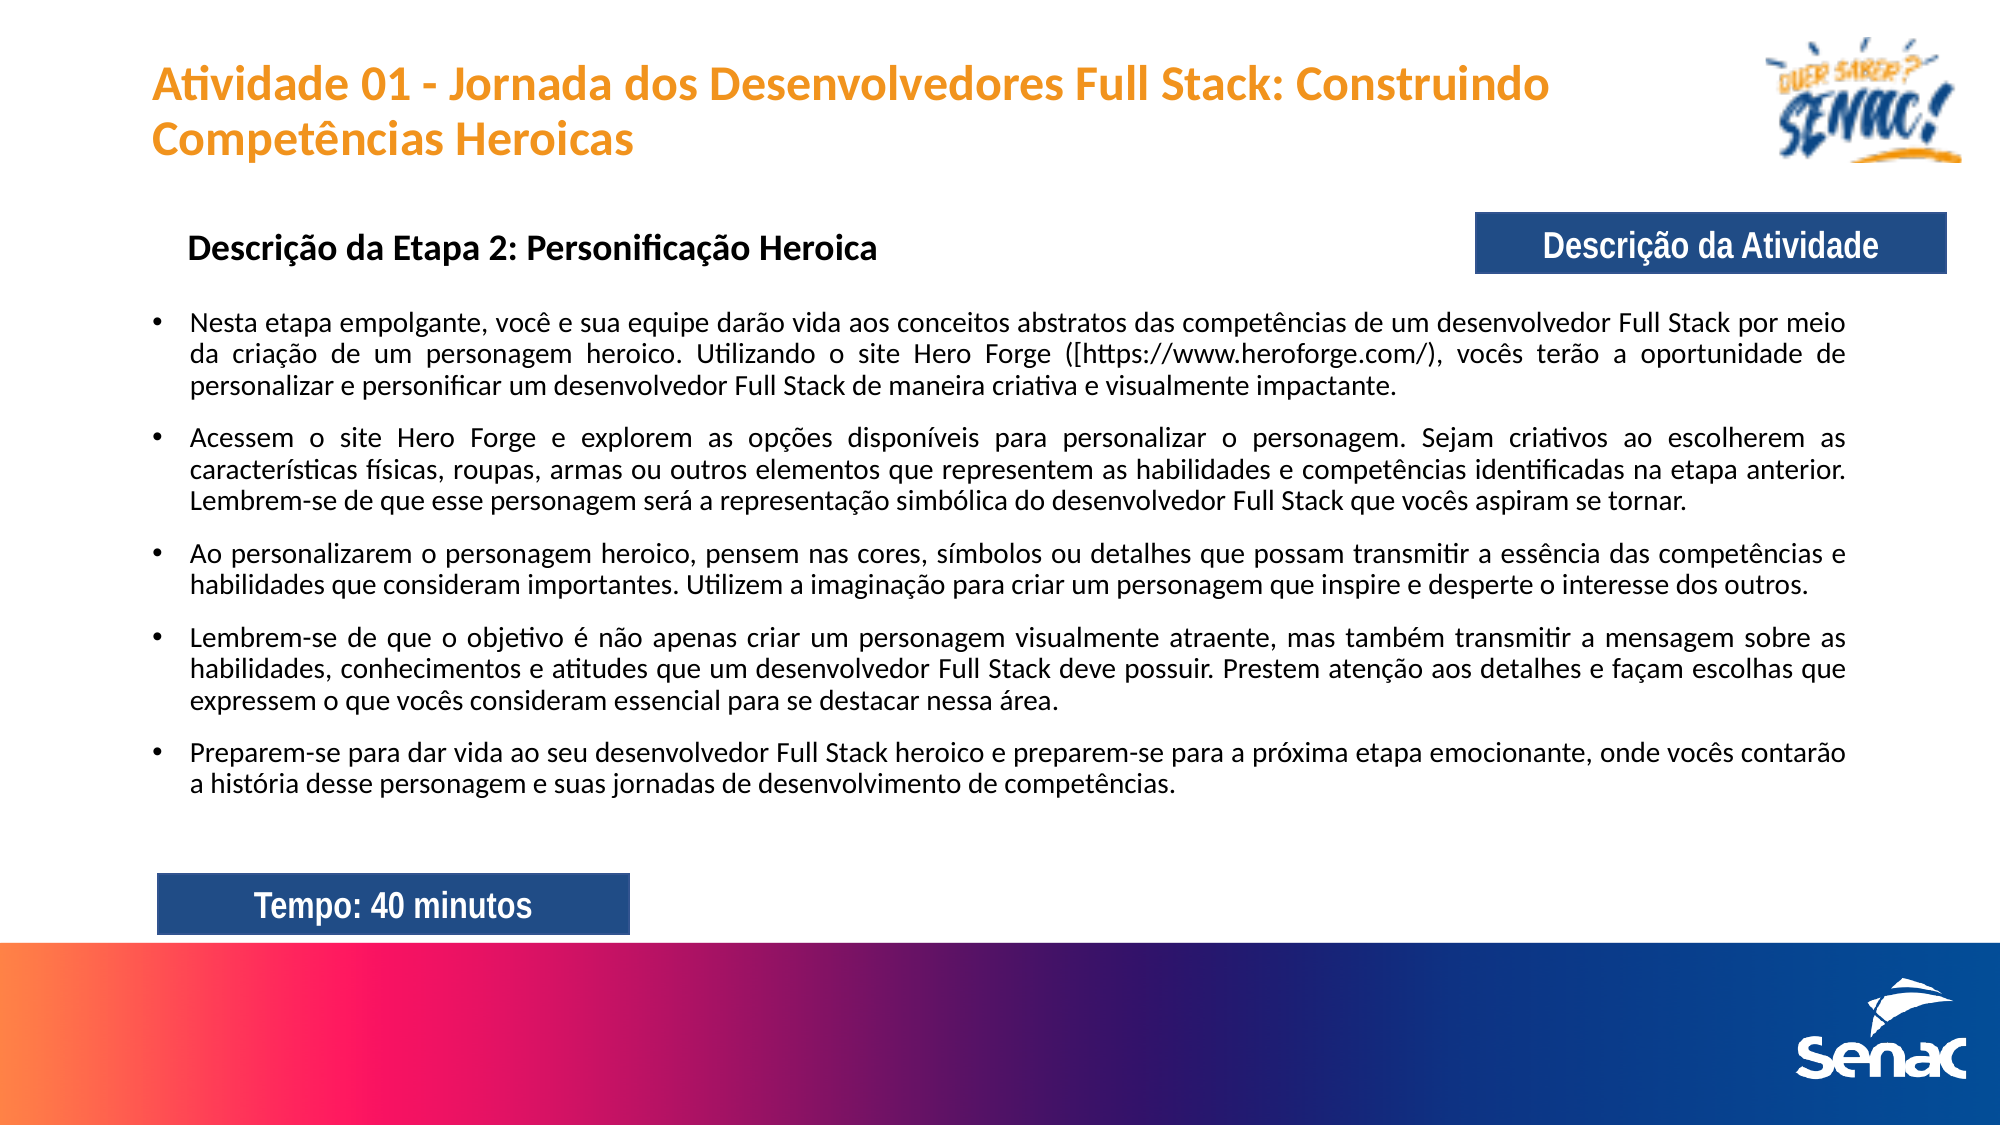

# Atividade 01 - Jornada dos Desenvolvedores Full Stack: Construindo Competências Heroicas
Descrição da Atividade
Descrição da Etapa 2: Personificação Heroica
Nesta etapa empolgante, você e sua equipe darão vida aos conceitos abstratos das competências de um desenvolvedor Full Stack por meio da criação de um personagem heroico. Utilizando o site Hero Forge ([https://www.heroforge.com/), vocês terão a oportunidade de personalizar e personificar um desenvolvedor Full Stack de maneira criativa e visualmente impactante.
Acessem o site Hero Forge e explorem as opções disponíveis para personalizar o personagem. Sejam criativos ao escolherem as características físicas, roupas, armas ou outros elementos que representem as habilidades e competências identificadas na etapa anterior. Lembrem-se de que esse personagem será a representação simbólica do desenvolvedor Full Stack que vocês aspiram se tornar.
Ao personalizarem o personagem heroico, pensem nas cores, símbolos ou detalhes que possam transmitir a essência das competências e habilidades que consideram importantes. Utilizem a imaginação para criar um personagem que inspire e desperte o interesse dos outros.
Lembrem-se de que o objetivo é não apenas criar um personagem visualmente atraente, mas também transmitir a mensagem sobre as habilidades, conhecimentos e atitudes que um desenvolvedor Full Stack deve possuir. Prestem atenção aos detalhes e façam escolhas que expressem o que vocês consideram essencial para se destacar nessa área.
Preparem-se para dar vida ao seu desenvolvedor Full Stack heroico e preparem-se para a próxima etapa emocionante, onde vocês contarão a história desse personagem e suas jornadas de desenvolvimento de competências.
Tempo: 40 minutos